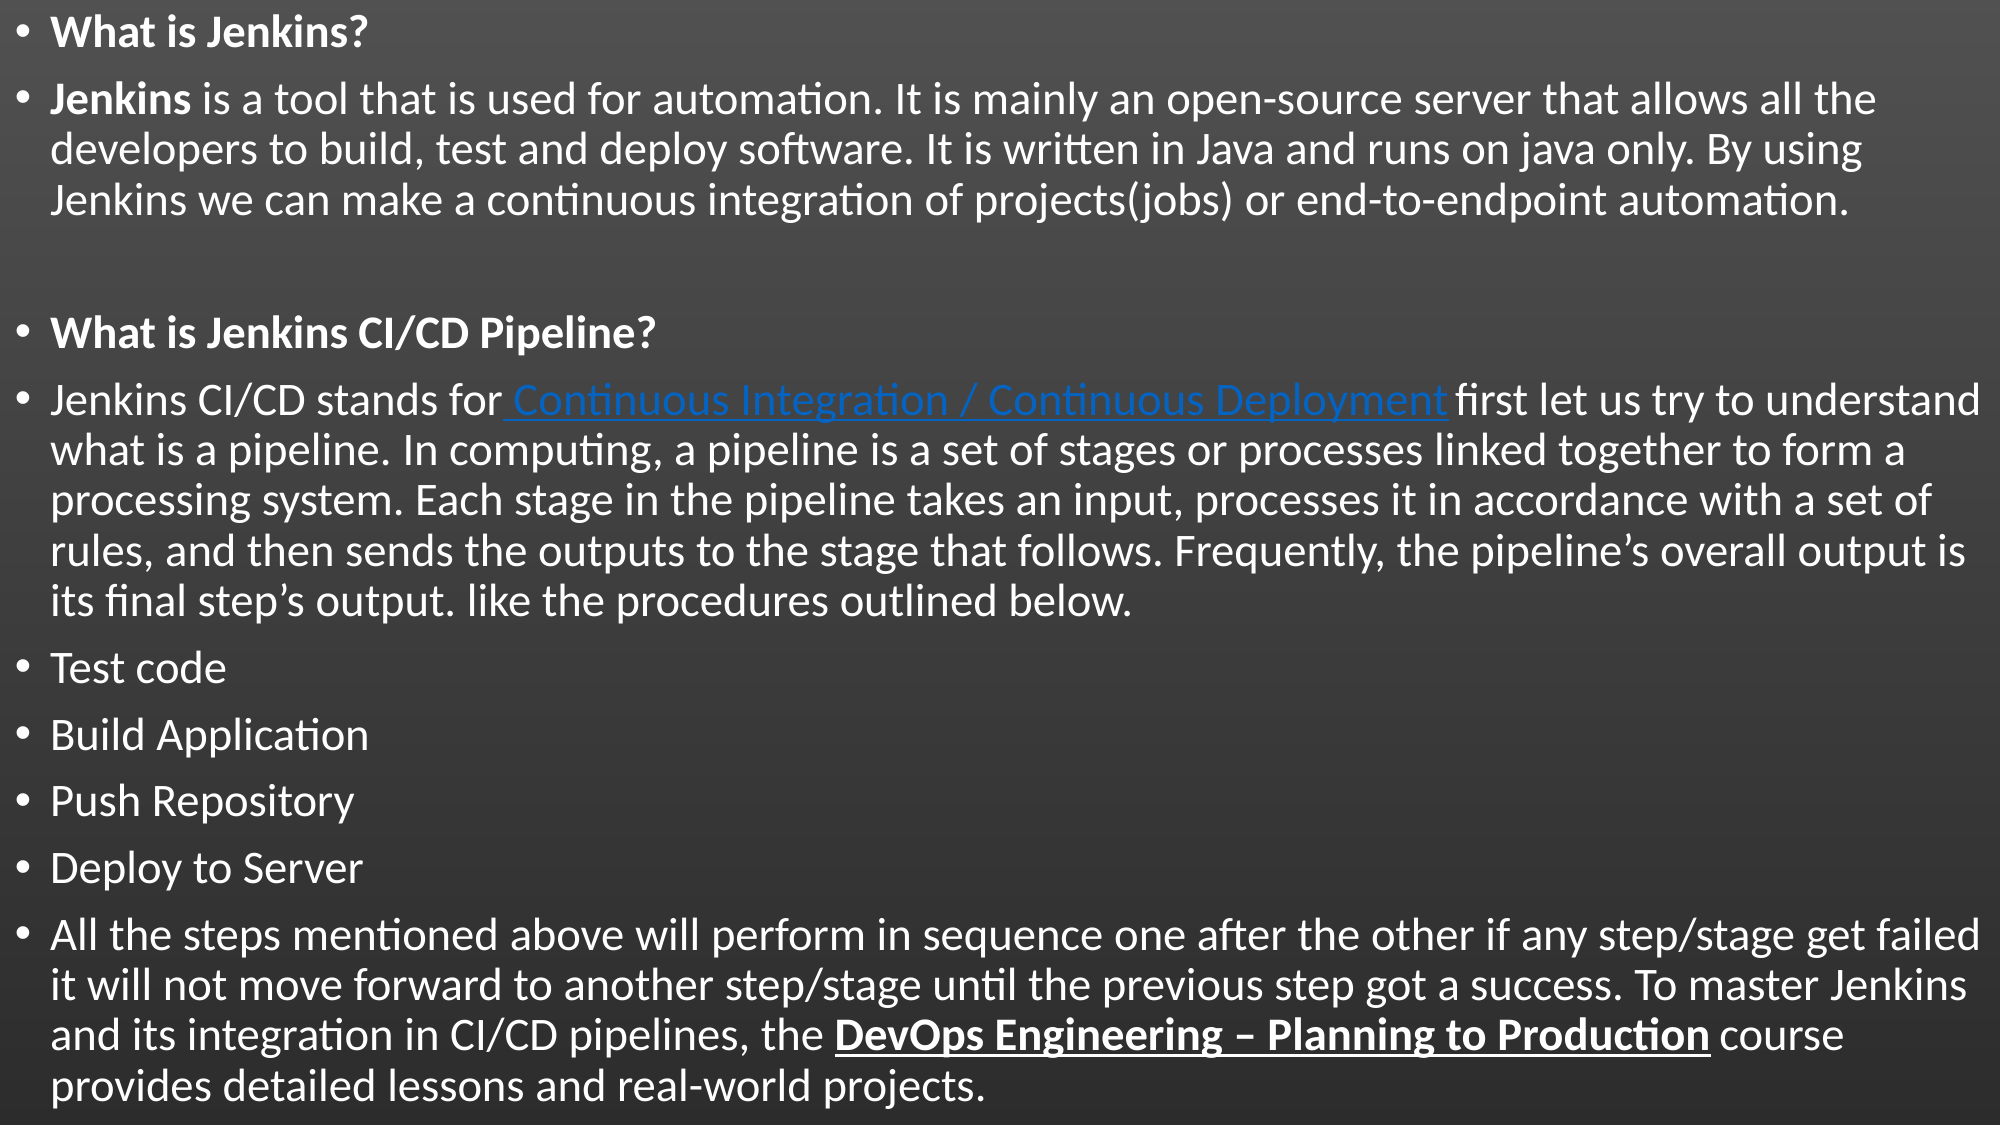

What is Jenkins?
Jenkins is a tool that is used for automation. It is mainly an open-source server that allows all the developers to build, test and deploy software. It is written in Java and runs on java only. By using Jenkins we can make a continuous integration of projects(jobs) or end-to-endpoint automation.

What is Jenkins CI/CD Pipeline?
Jenkins CI/CD stands for Continuous Integration / Continuous Deployment first let us try to understand what is a pipeline. In computing, a pipeline is a set of stages or processes linked together to form a processing system. Each stage in the pipeline takes an input, processes it in accordance with a set of rules, and then sends the outputs to the stage that follows. Frequently, the pipeline’s overall output is its final step’s output. like the procedures outlined below.
Test code
Build Application
Push Repository
Deploy to Server
All the steps mentioned above will perform in sequence one after the other if any step/stage get failed it will not move forward to another step/stage until the previous step got a success. To master Jenkins and its integration in CI/CD pipelines, the DevOps Engineering – Planning to Production course provides detailed lessons and real-world projects.